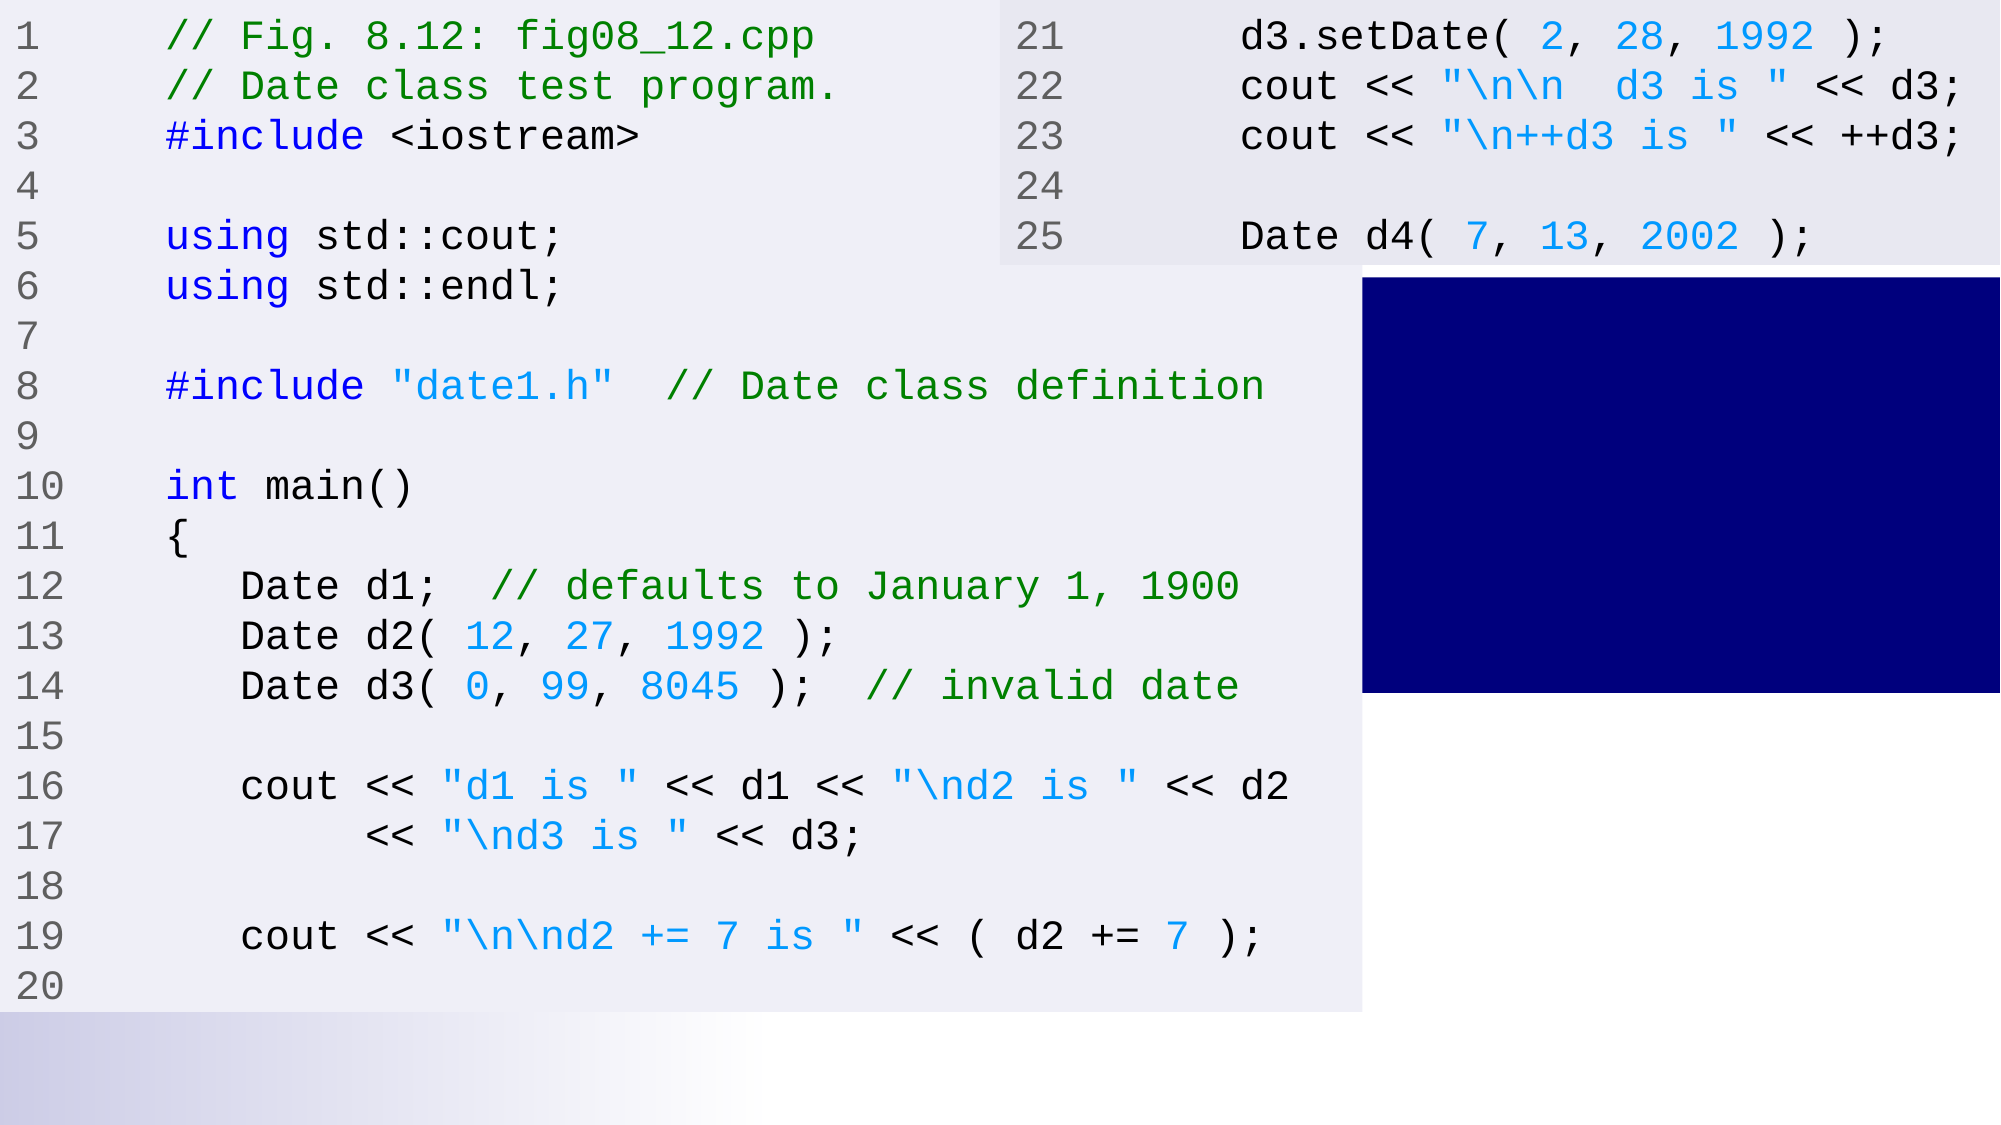

1     // Fig. 8.12: fig08_12.cpp
2     // Date class test program.
3     #include <iostream>
4
5     using std::cout;
6     using std::endl;
7
8     #include "date1.h"  // Date class definition
9
10    int main()
11    {
12       Date d1;  // defaults to January 1, 1900
13       Date d2( 12, 27, 1992 );
14       Date d3( 0, 99, 8045 );  // invalid date
15
16       cout << "d1 is " << d1 << "\nd2 is " << d2
17            << "\nd3 is " << d3;
18
19       cout << "\n\nd2 += 7 is " << ( d2 += 7 );
20
21       d3.setDate( 2, 28, 1992 );
22       cout << "\n\n  d3 is " << d3;
23       cout << "\n++d3 is " << ++d3;
24
25       Date d4( 7, 13, 2002 );